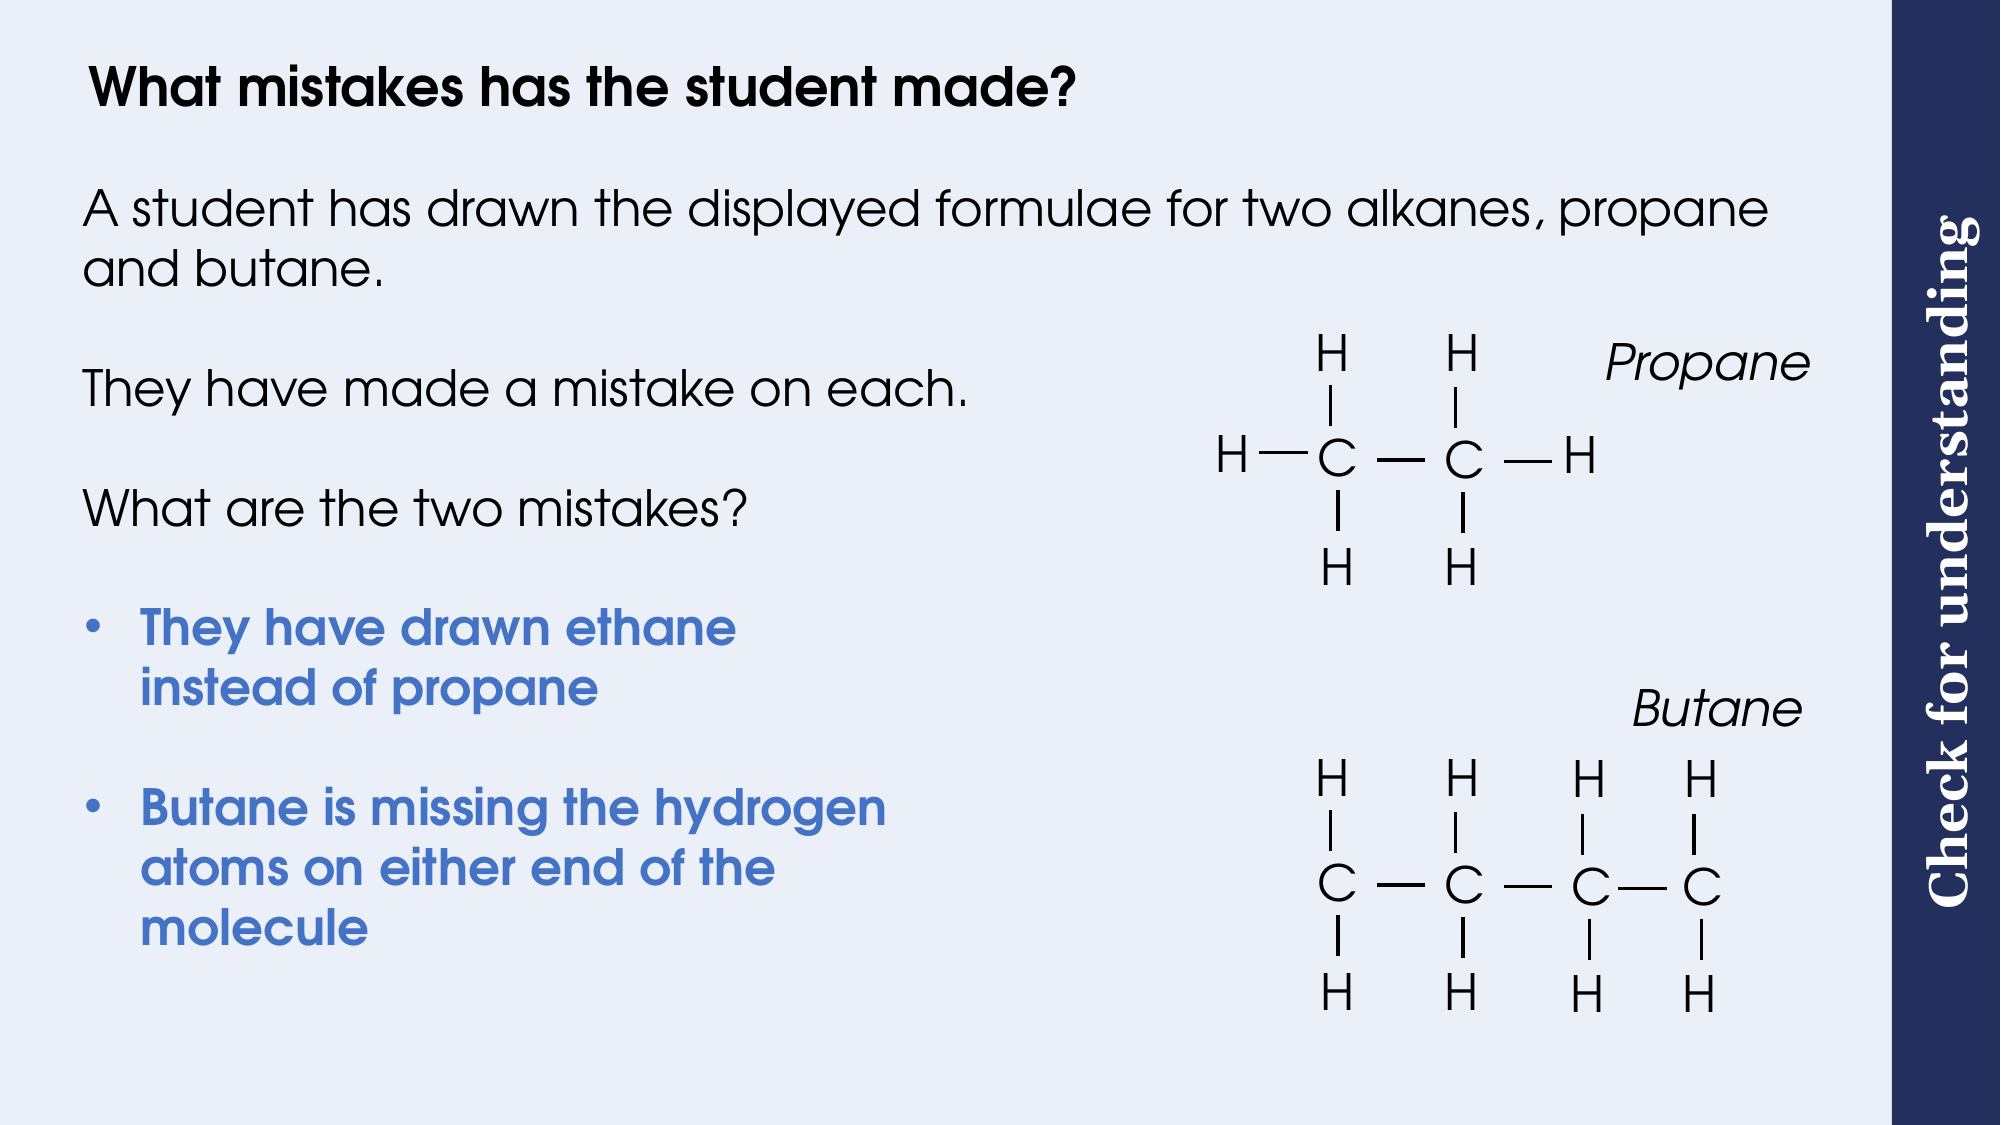

# What mistakes has the student made?
A student has drawn the displayed formulae for two alkanes, propane and butane.

They have made a mistake on each.

What are the two mistakes?

H
H
Propane
H
H
C
C
H
H
They have drawn ethane instead of propane

Butane is missing the hydrogen atoms on either end of the molecule
Butane
H
H
H
H
C
C
C
C
H
H
H
H